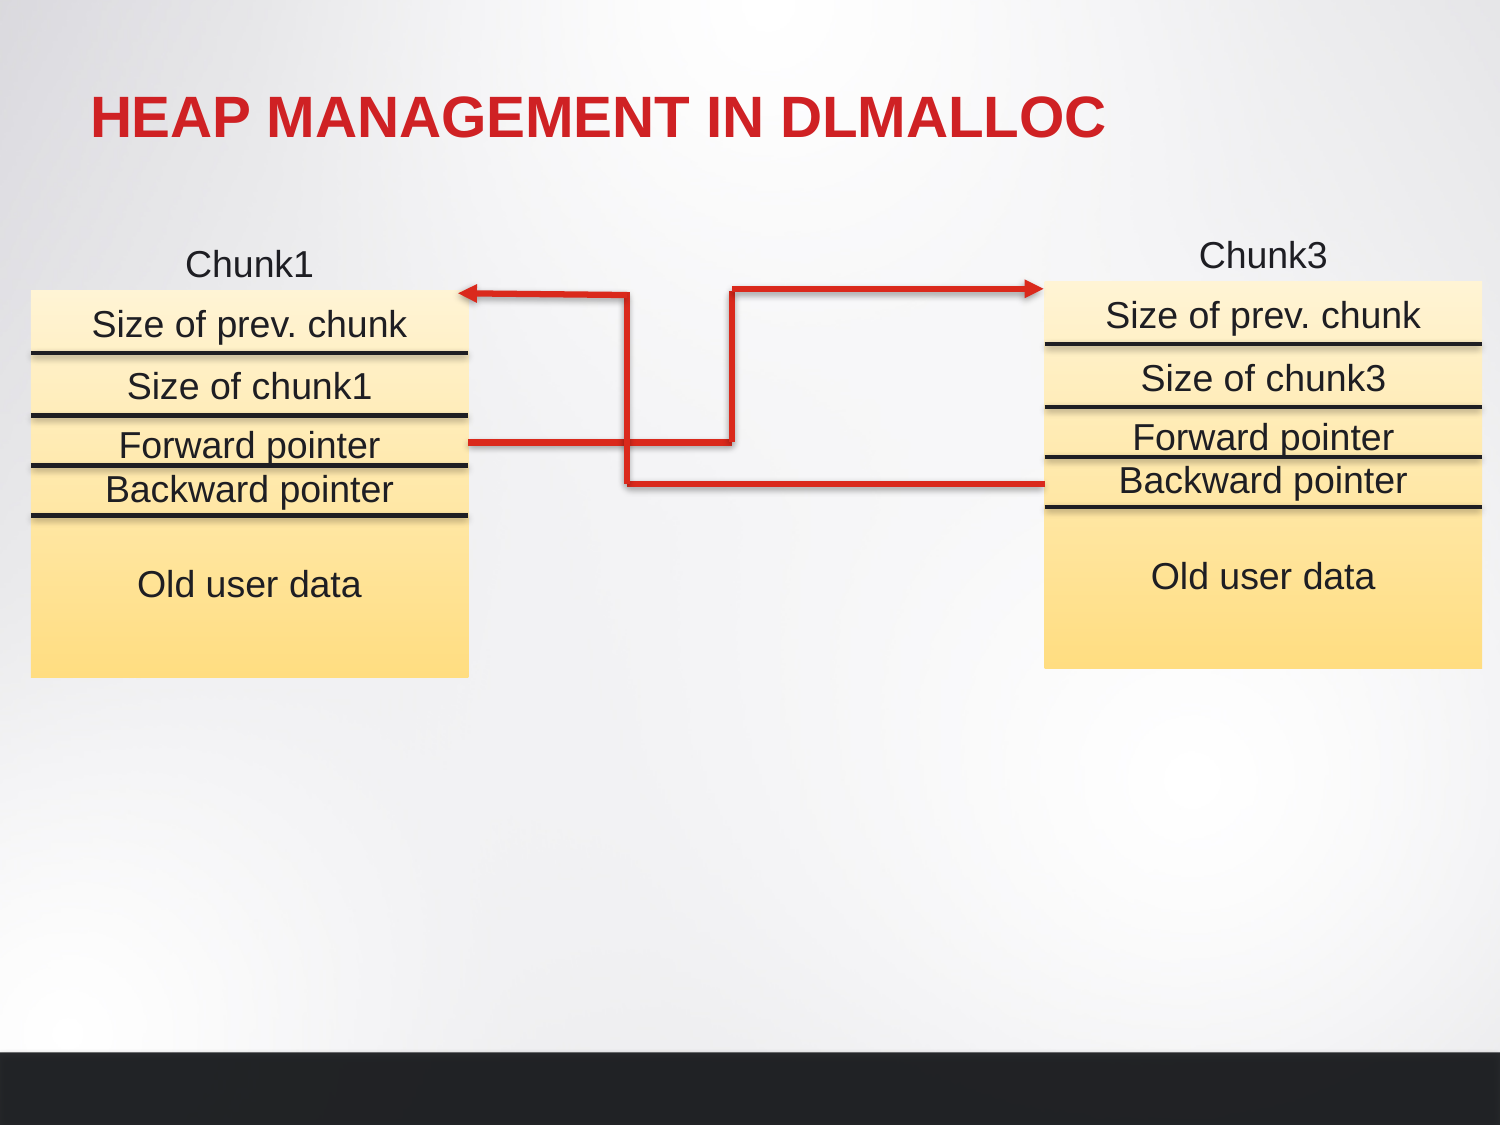

# Heap management in dlmalloc
Chunk3

Size of prev. chunk
Size of chunk3
Forward pointer
Backward pointer
Old user data
Chunk1

Size of prev. chunk
Size of chunk1
Forward pointer
Backward pointer
Old user data